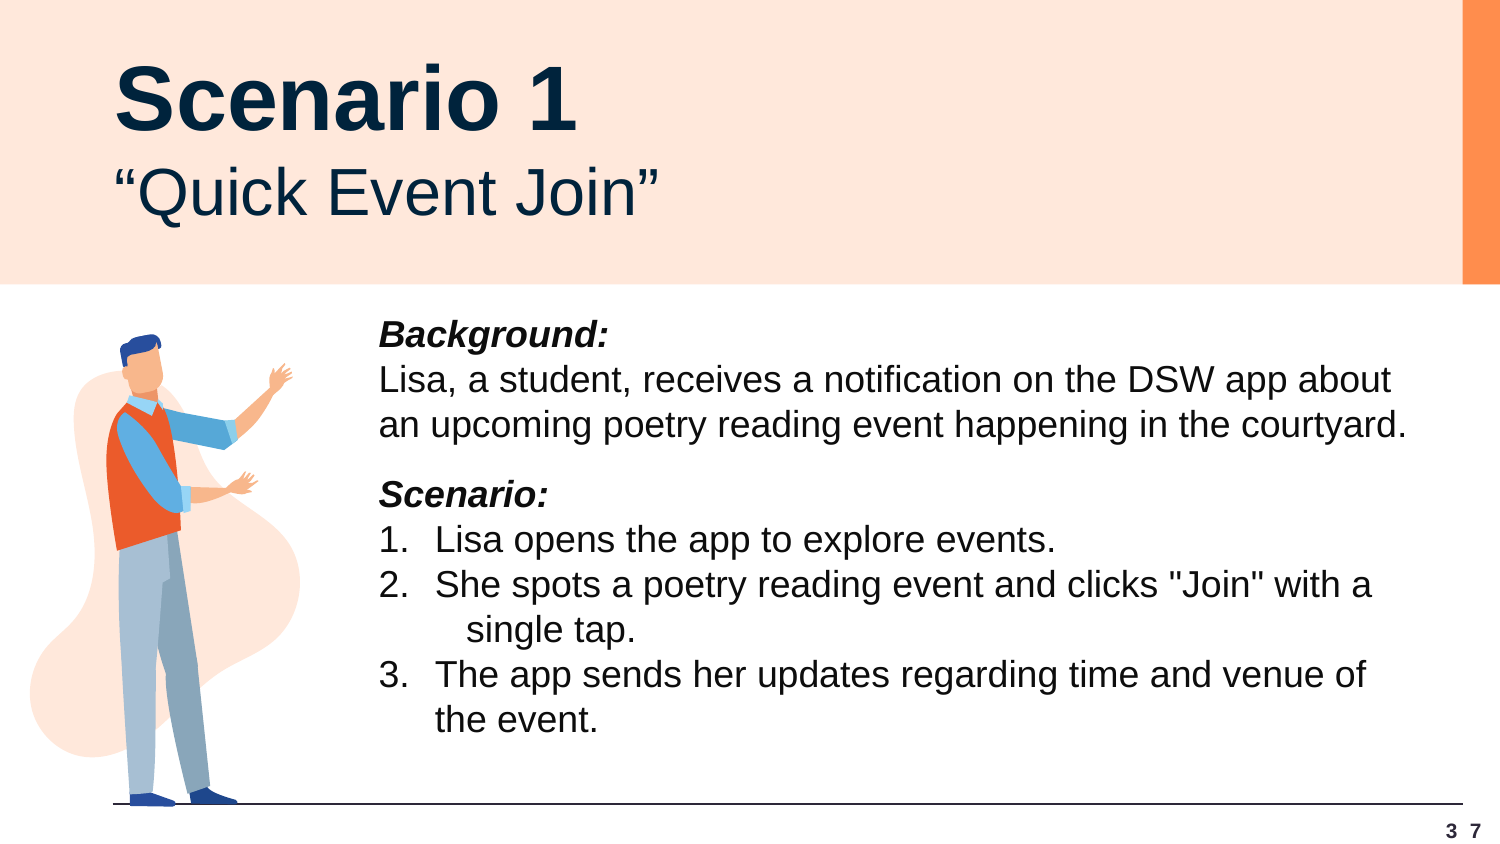

Scenario 1
“Quick Event Join”
Background:
Lisa, a student, receives a notification on the DSW app about an upcoming poetry reading event happening in the courtyard.

Scenario:
Lisa opens the app to explore events.
She spots a poetry reading event and clicks "Join" with a       single tap.
The app sends her updates regarding time and venue of the event.

37